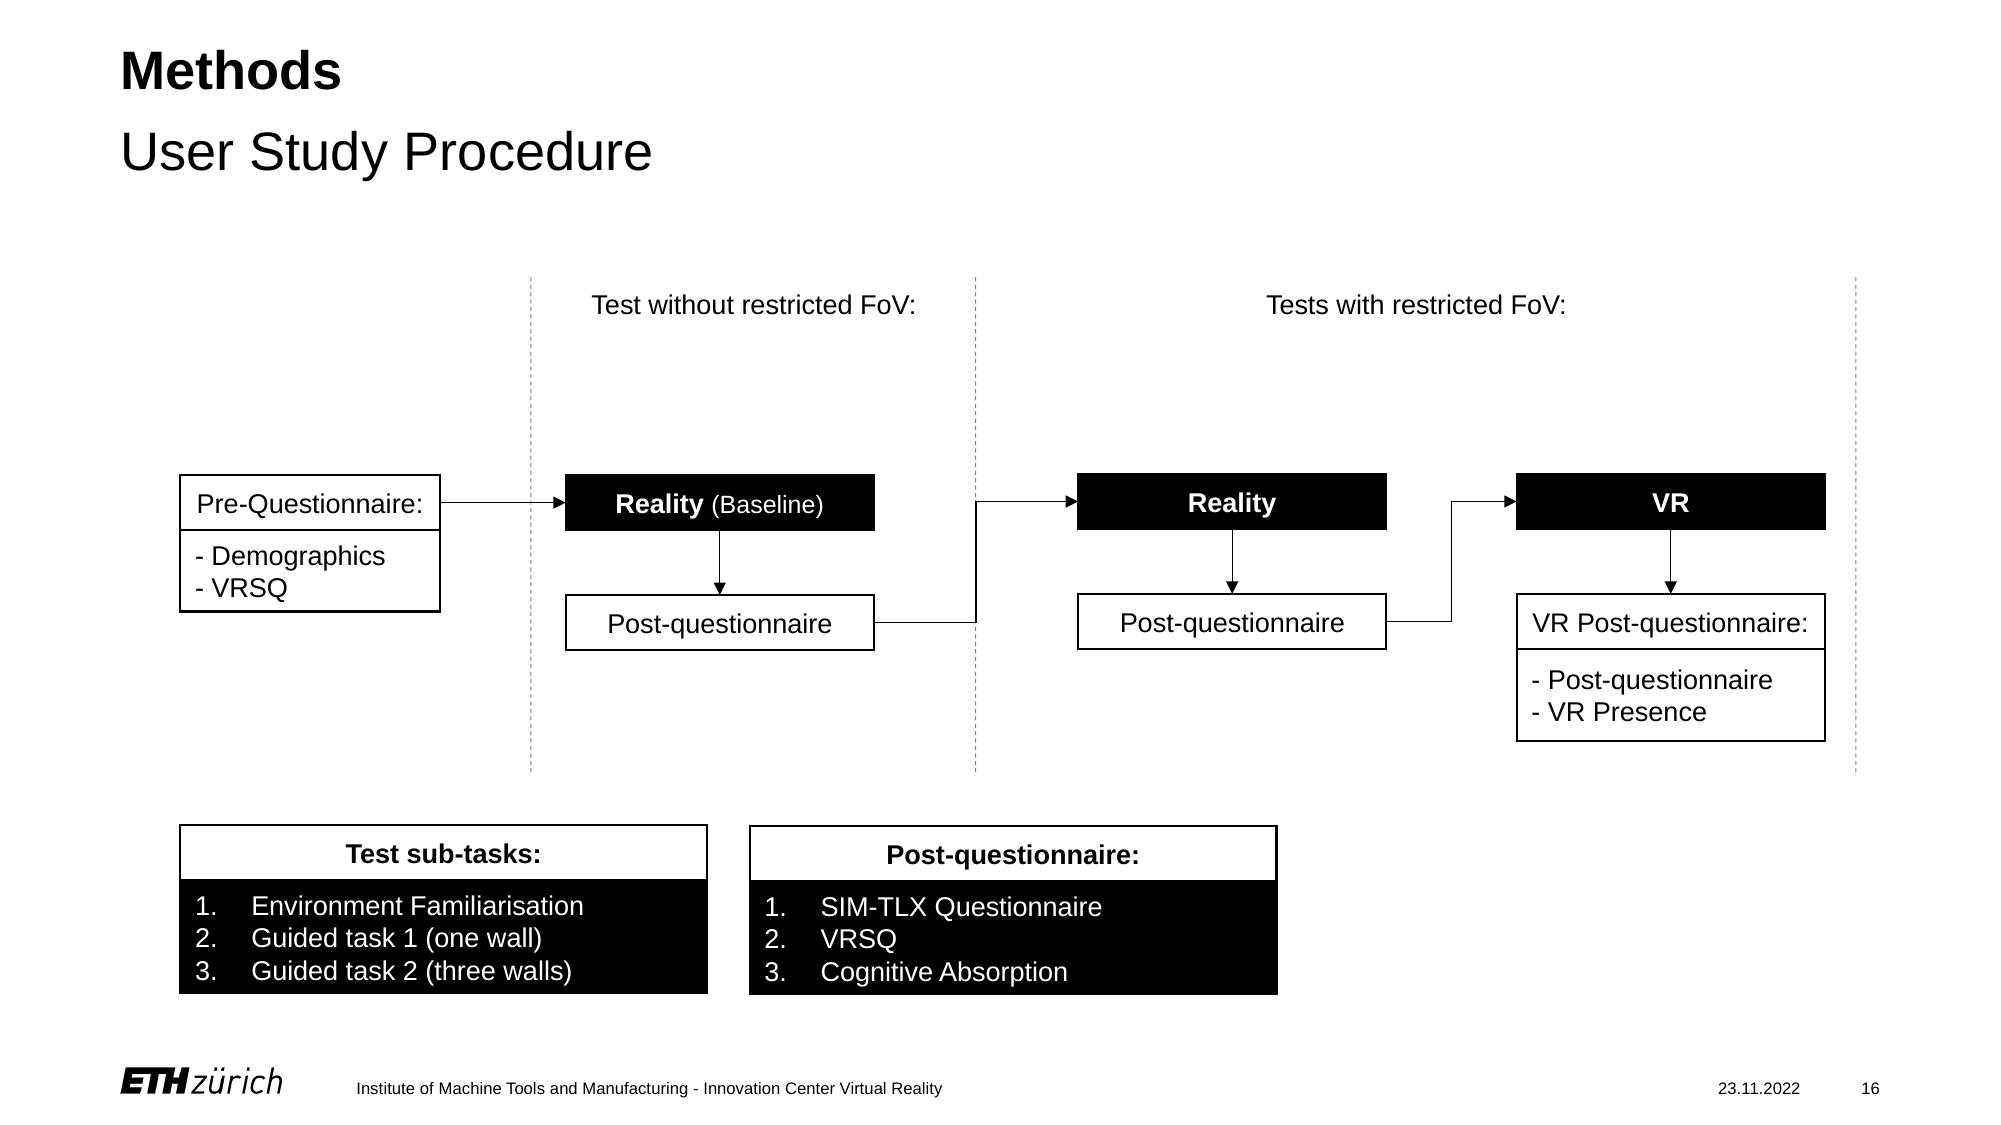

# Methods User Study Procedure
Tests with restricted FoV:
Test without restricted FoV:
VR
Reality
Pre-Questionnaire:
Reality (Baseline)
- Demographics
- VRSQ
VR Post-questionnaire:
Post-questionnaire
Post-questionnaire
- Post-questionnaire
- VR Presence
Test sub-tasks:
Post-questionnaire:
Environment Familiarisation
Guided task 1 (one wall)
Guided task 2 (three walls)
SIM-TLX Questionnaire
VRSQ
Cognitive Absorption
Institute of Machine Tools and Manufacturing - Innovation Center Virtual Reality
23.11.2022
16